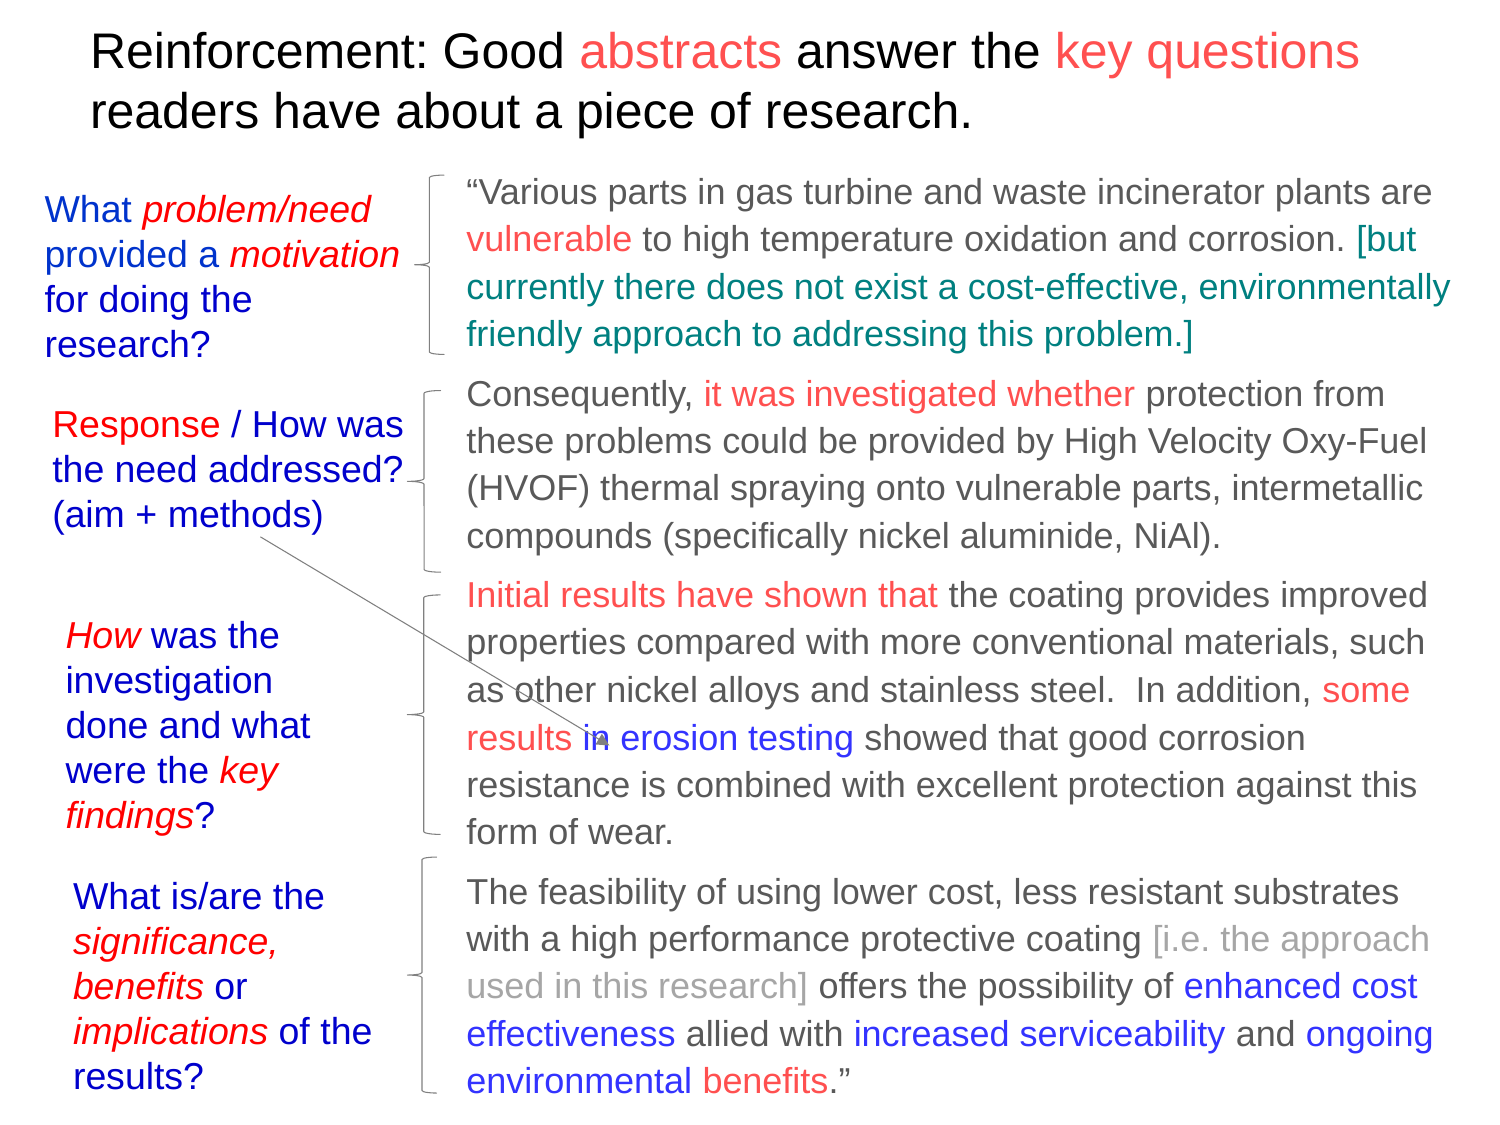

Reinforcement: Good abstracts answer the key questions readers have about a piece of research.
“Various parts in gas turbine and waste incinerator plants are vulnerable to high temperature oxidation and corrosion. [but currently there does not exist a cost-effective, environmentally friendly approach to addressing this problem.]
Consequently, it was investigated whether protection from these problems could be provided by High Velocity Oxy-Fuel (HVOF) thermal spraying onto vulnerable parts, intermetallic compounds (specifically nickel aluminide, NiAl).
Initial results have shown that the coating provides improved properties compared with more conventional materials, such as other nickel alloys and stainless steel.  In addition, some results in erosion testing showed that good corrosion resistance is combined with excellent protection against this form of wear.
The feasibility of using lower cost, less resistant substrates with a high performance protective coating [i.e. the approach used in this research] offers the possibility of enhanced cost effectiveness allied with increased serviceability and ongoing environmental benefits.”

What problem/need provided a motivation for doing the research?

Response / How was the need addressed? (aim + methods)

How was the investigation done and what were the key findings?

What is/are the significance, benefits or implications of the results?